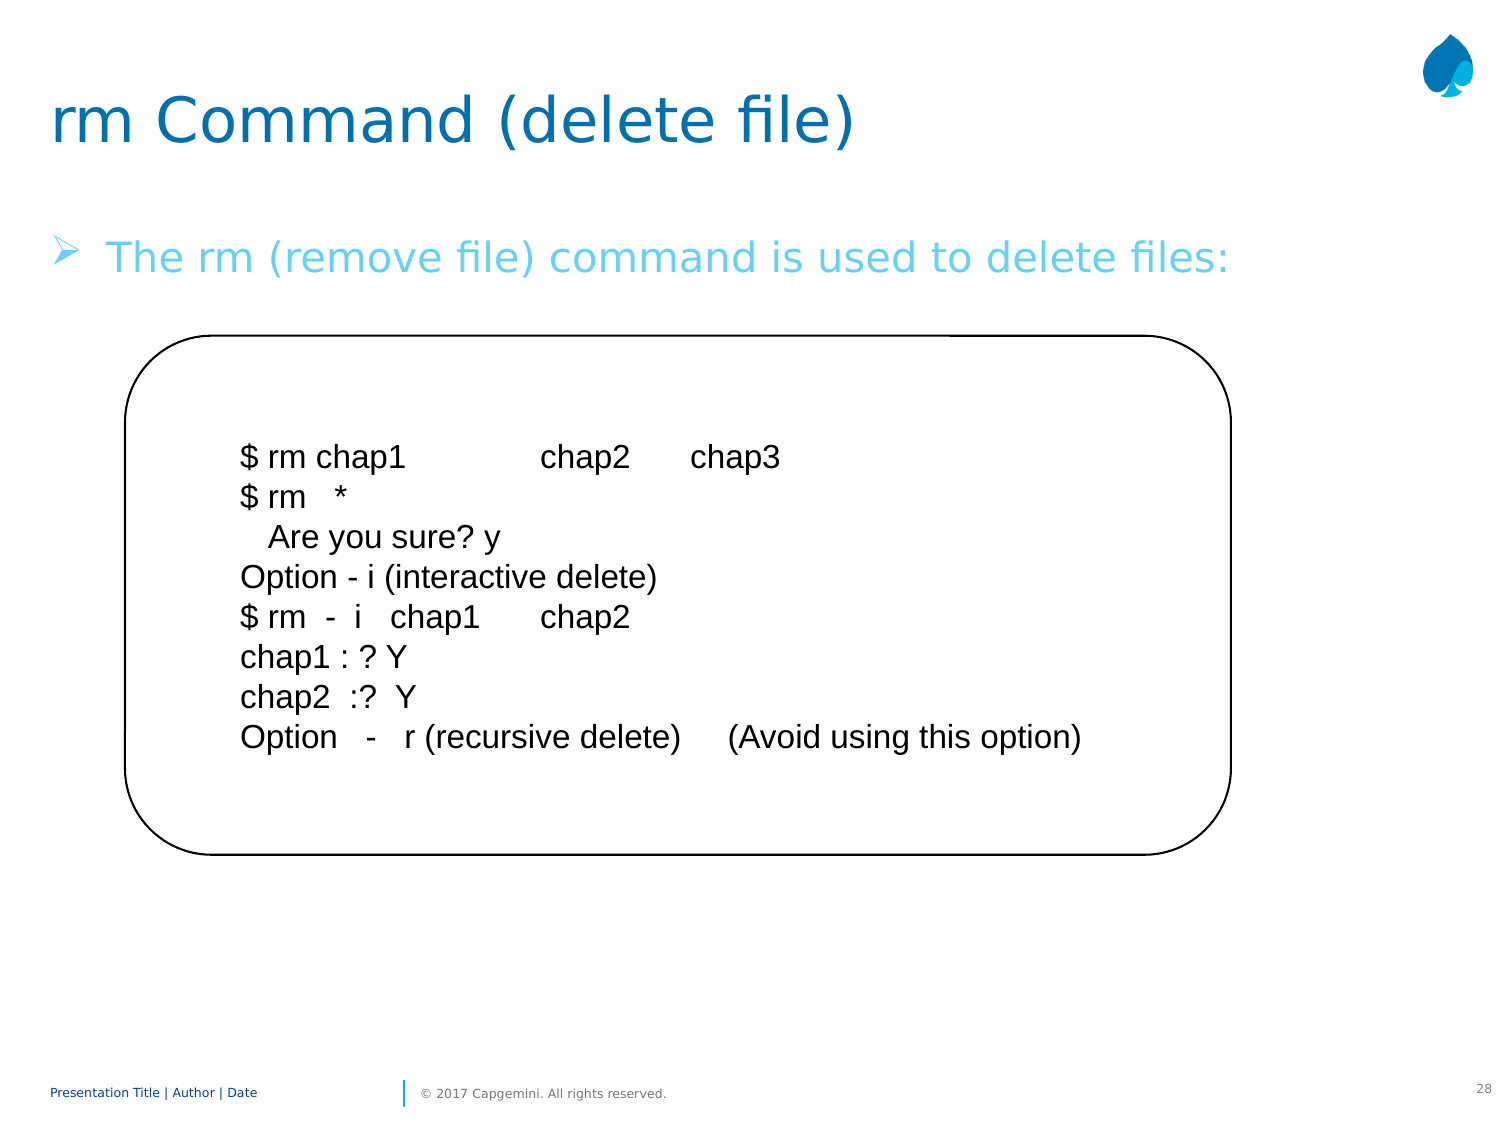

# rm Command (delete file)
The rm (remove file) command is used to delete files:
$ rm chap1	chap2	chap3
$ rm   *
   Are you sure? y
Option - i (interactive delete)
$ rm  -  i	chap1	chap2
chap1 : ? Y
chap2  :?  Y
Option   -   r (recursive delete)     (Avoid using this option)